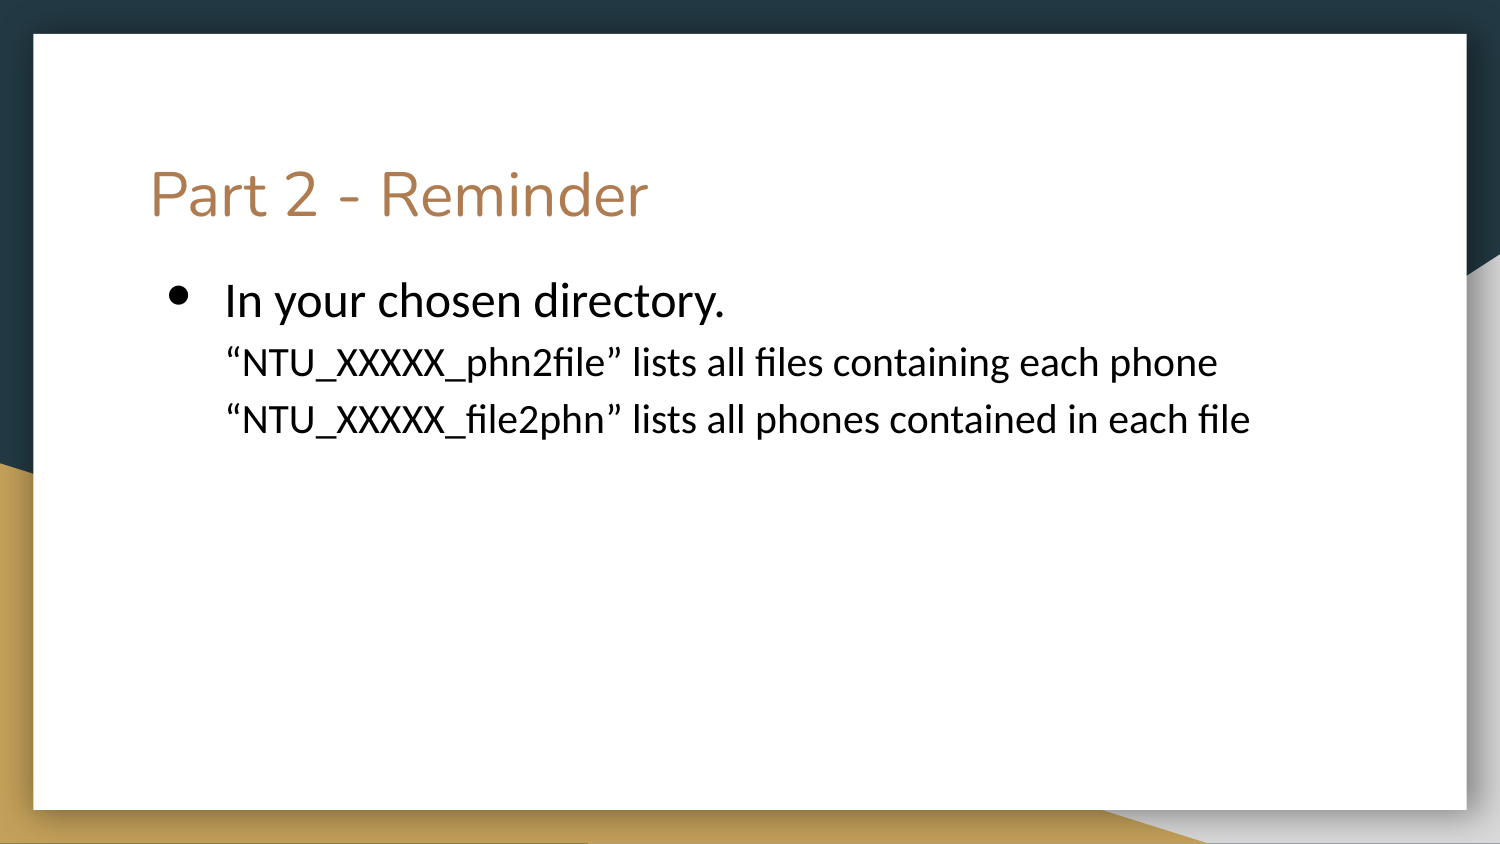

# Part 2 - Reminder
In your chosen directory.
“NTU_XXXXX_phn2file” lists all files containing each phone
“NTU_XXXXX_file2phn” lists all phones contained in each file